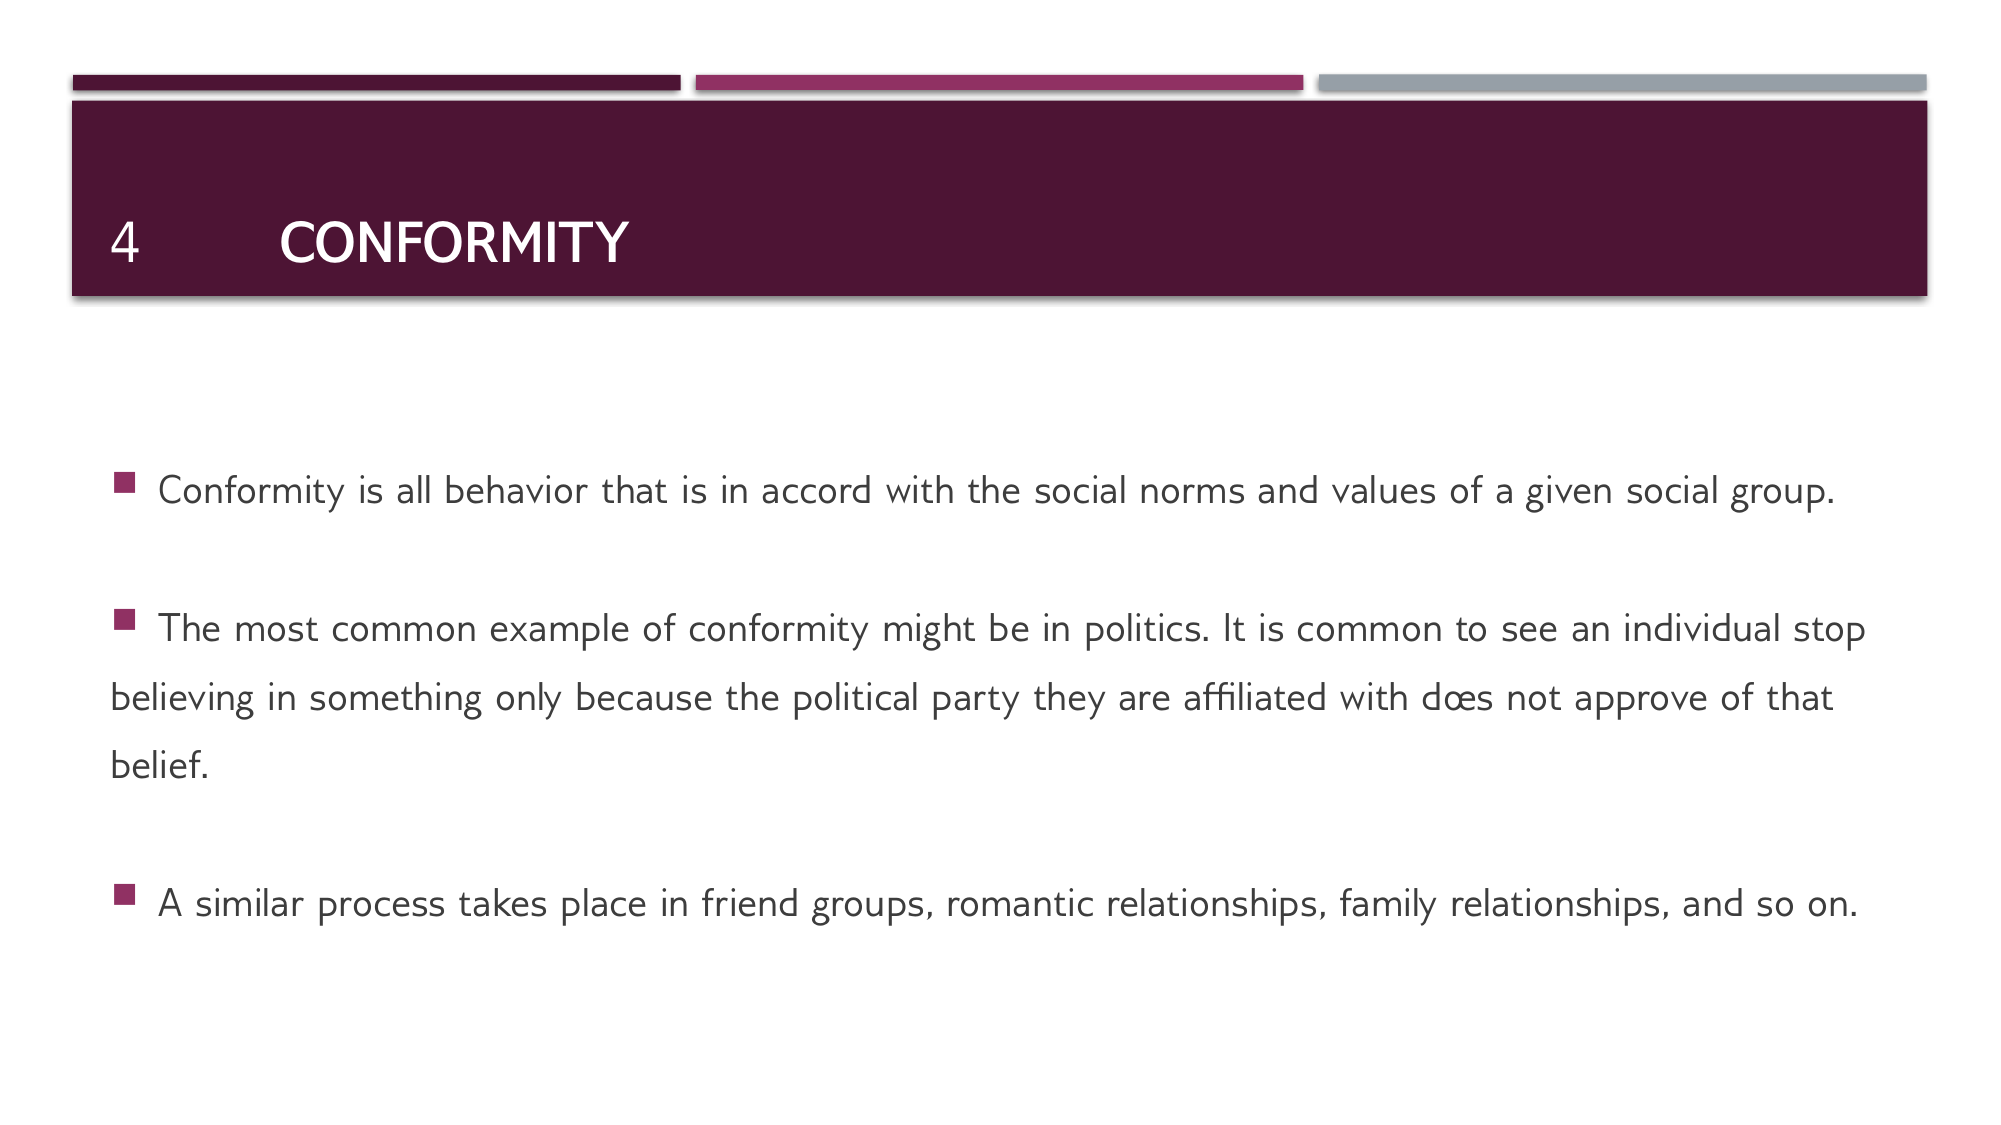

# 4	 Conformity

Conformity is all behavior that is in accord with the social norms and values of a given social group.

The most common example of conformity might be in politics. It is common to see an individual stop
believing in something only because the political party they are affiliated with does not approve of that
belief.

A similar process takes place in friend groups, romantic relationships, family relationships, and so on.